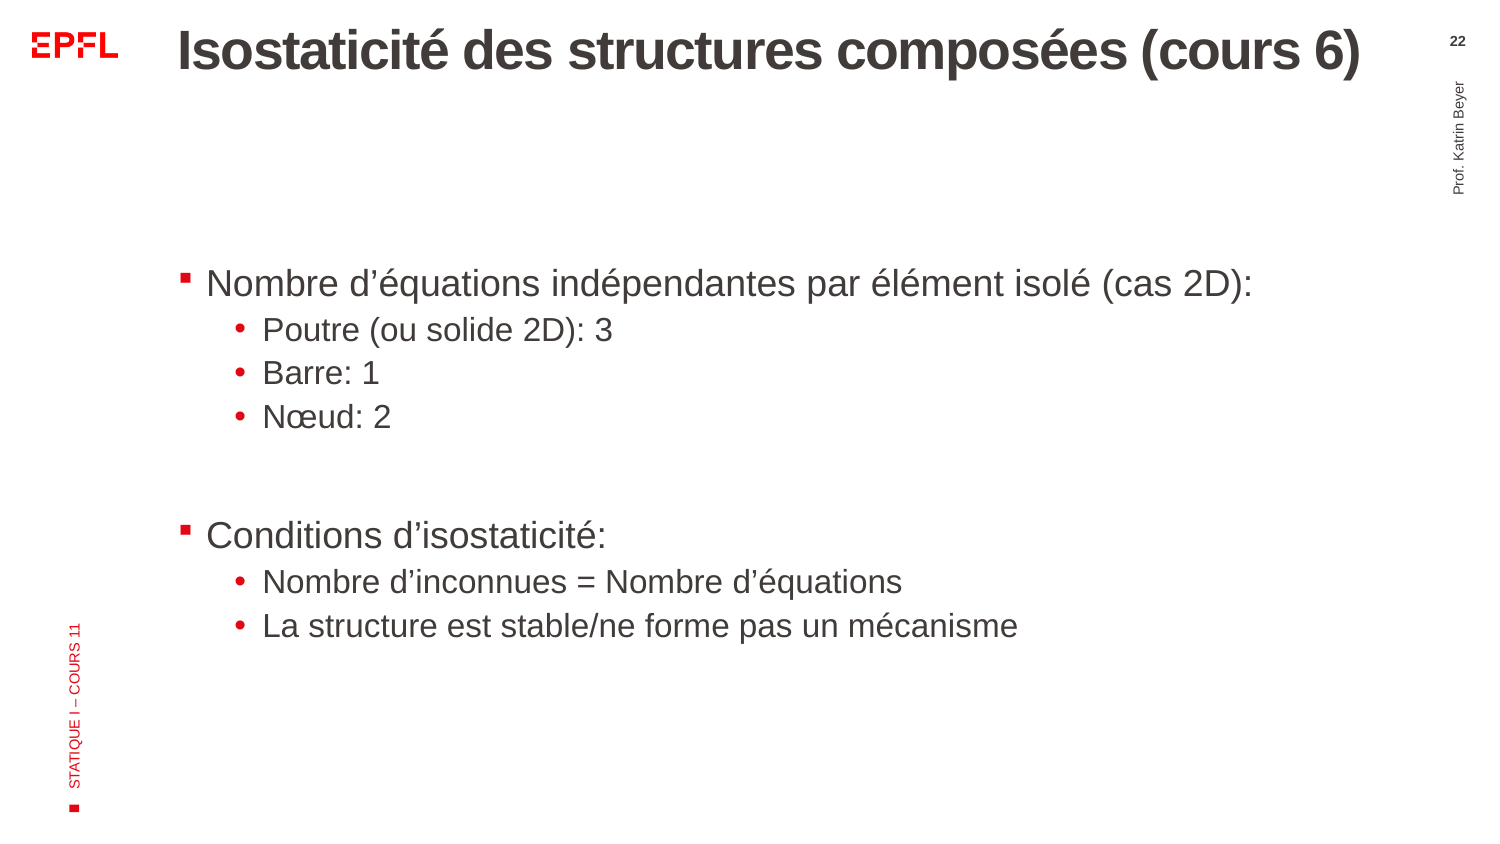

# Isostaticité des structures composées (cours 6)
22
Nombre d’équations indépendantes par élément isolé (cas 2D):
Poutre (ou solide 2D): 3
Barre: 1
Nœud: 2

Conditions d’isostaticité:
Nombre d’inconnues = Nombre d’équations
La structure est stable/ne forme pas un mécanisme

Prof. Katrin Beyer
STATIQUE I – COURS 11